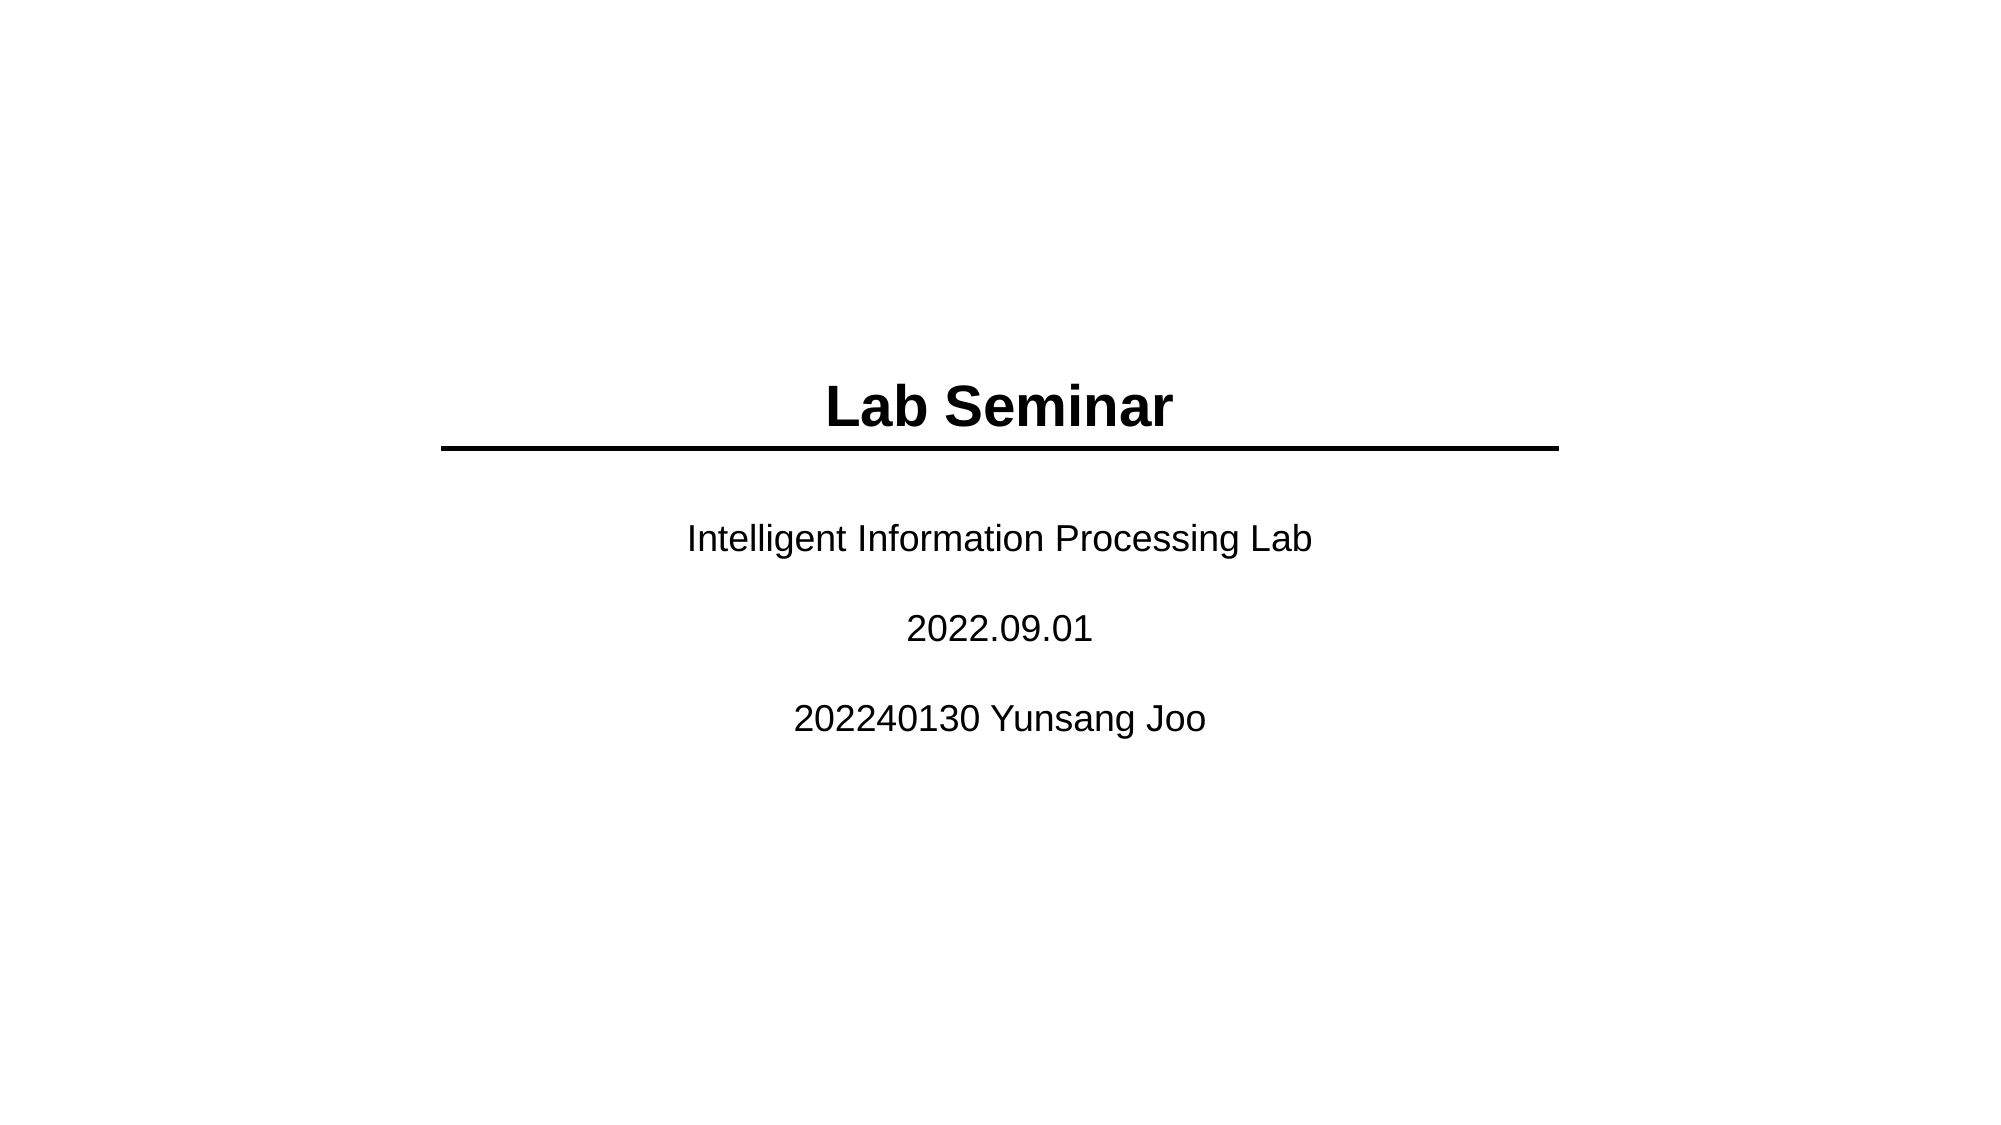

Lab Seminar
Intelligent Information Processing Lab

2022.09.01

202240130 Yunsang Joo